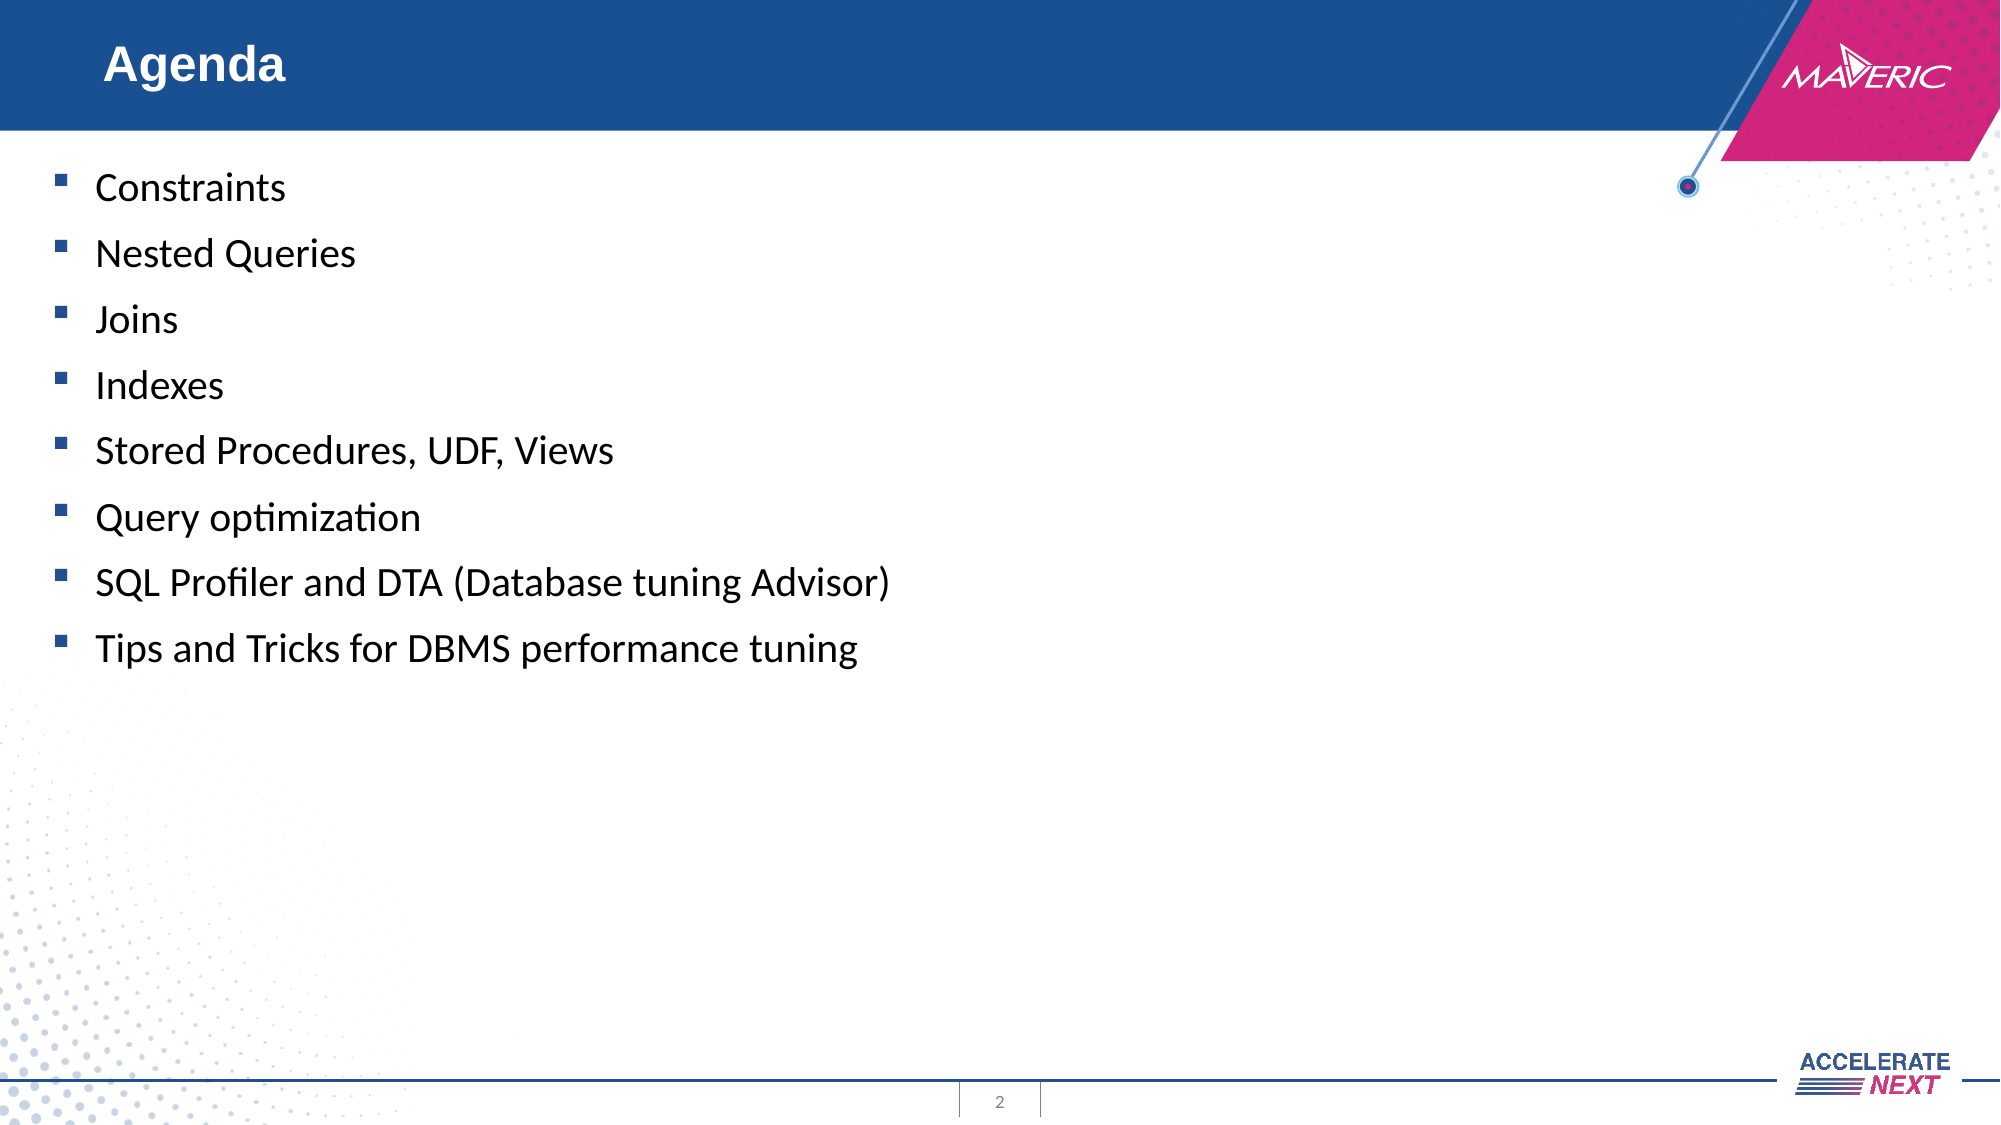

# Agenda
Constraints
Nested Queries
Joins
Indexes
Stored Procedures, UDF, Views
Query optimization
SQL Profiler and DTA (Database tuning Advisor)
Tips and Tricks for DBMS performance tuning

2